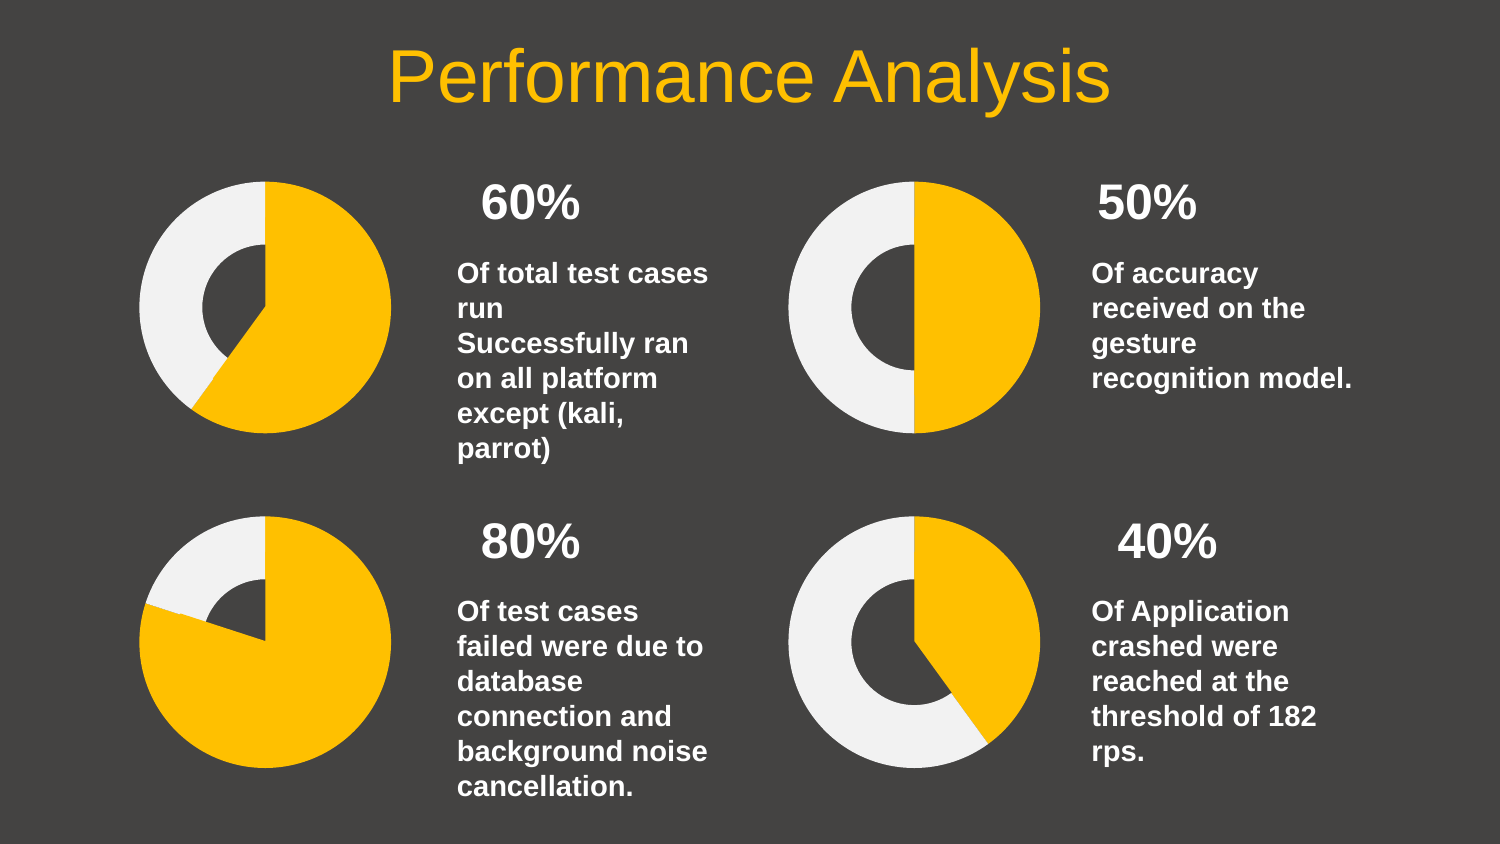

Performance Analysis
60%
50%

### Chart

| Category | % |
|---|---|
| colored | 60.0 |
| blank | 40.0 |

### Chart

| Category | % |
|---|---|
| colored | 50.0 |
| blank | 50.0 |

### Chart

| Category | Sales |
|---|---|
| 1st Qtr | 60.0 |
| 2nd Qtr | 40.0 |

### Chart

| Category | Sales |
|---|---|
| 1st Qtr | 50.0 |
| 2nd Qtr | 50.0 |
Of total test cases run
Successfully ran on all platform except (kali, parrot)
Of accuracy received on the gesture recognition model.
80%
40%

### Chart

| Category | % |
|---|---|
| colored | 80.0 |
| blank | 20.0 |

### Chart

| Category | % |
|---|---|
| colored | 40.0 |
| blank | 60.0 |

### Chart

| Category | Sales |
|---|---|
| 1st Qtr | 80.0 |
| 2nd Qtr | 20.0 |

### Chart

| Category | Sales |
|---|---|
| 1st Qtr | 40.0 |
| 2nd Qtr | 60.0 |

### Chart

| Category |
|---|
Of test cases failed were due to database connection and background noise cancellation.
Of Application crashed were reached at the threshold of 182 rps.